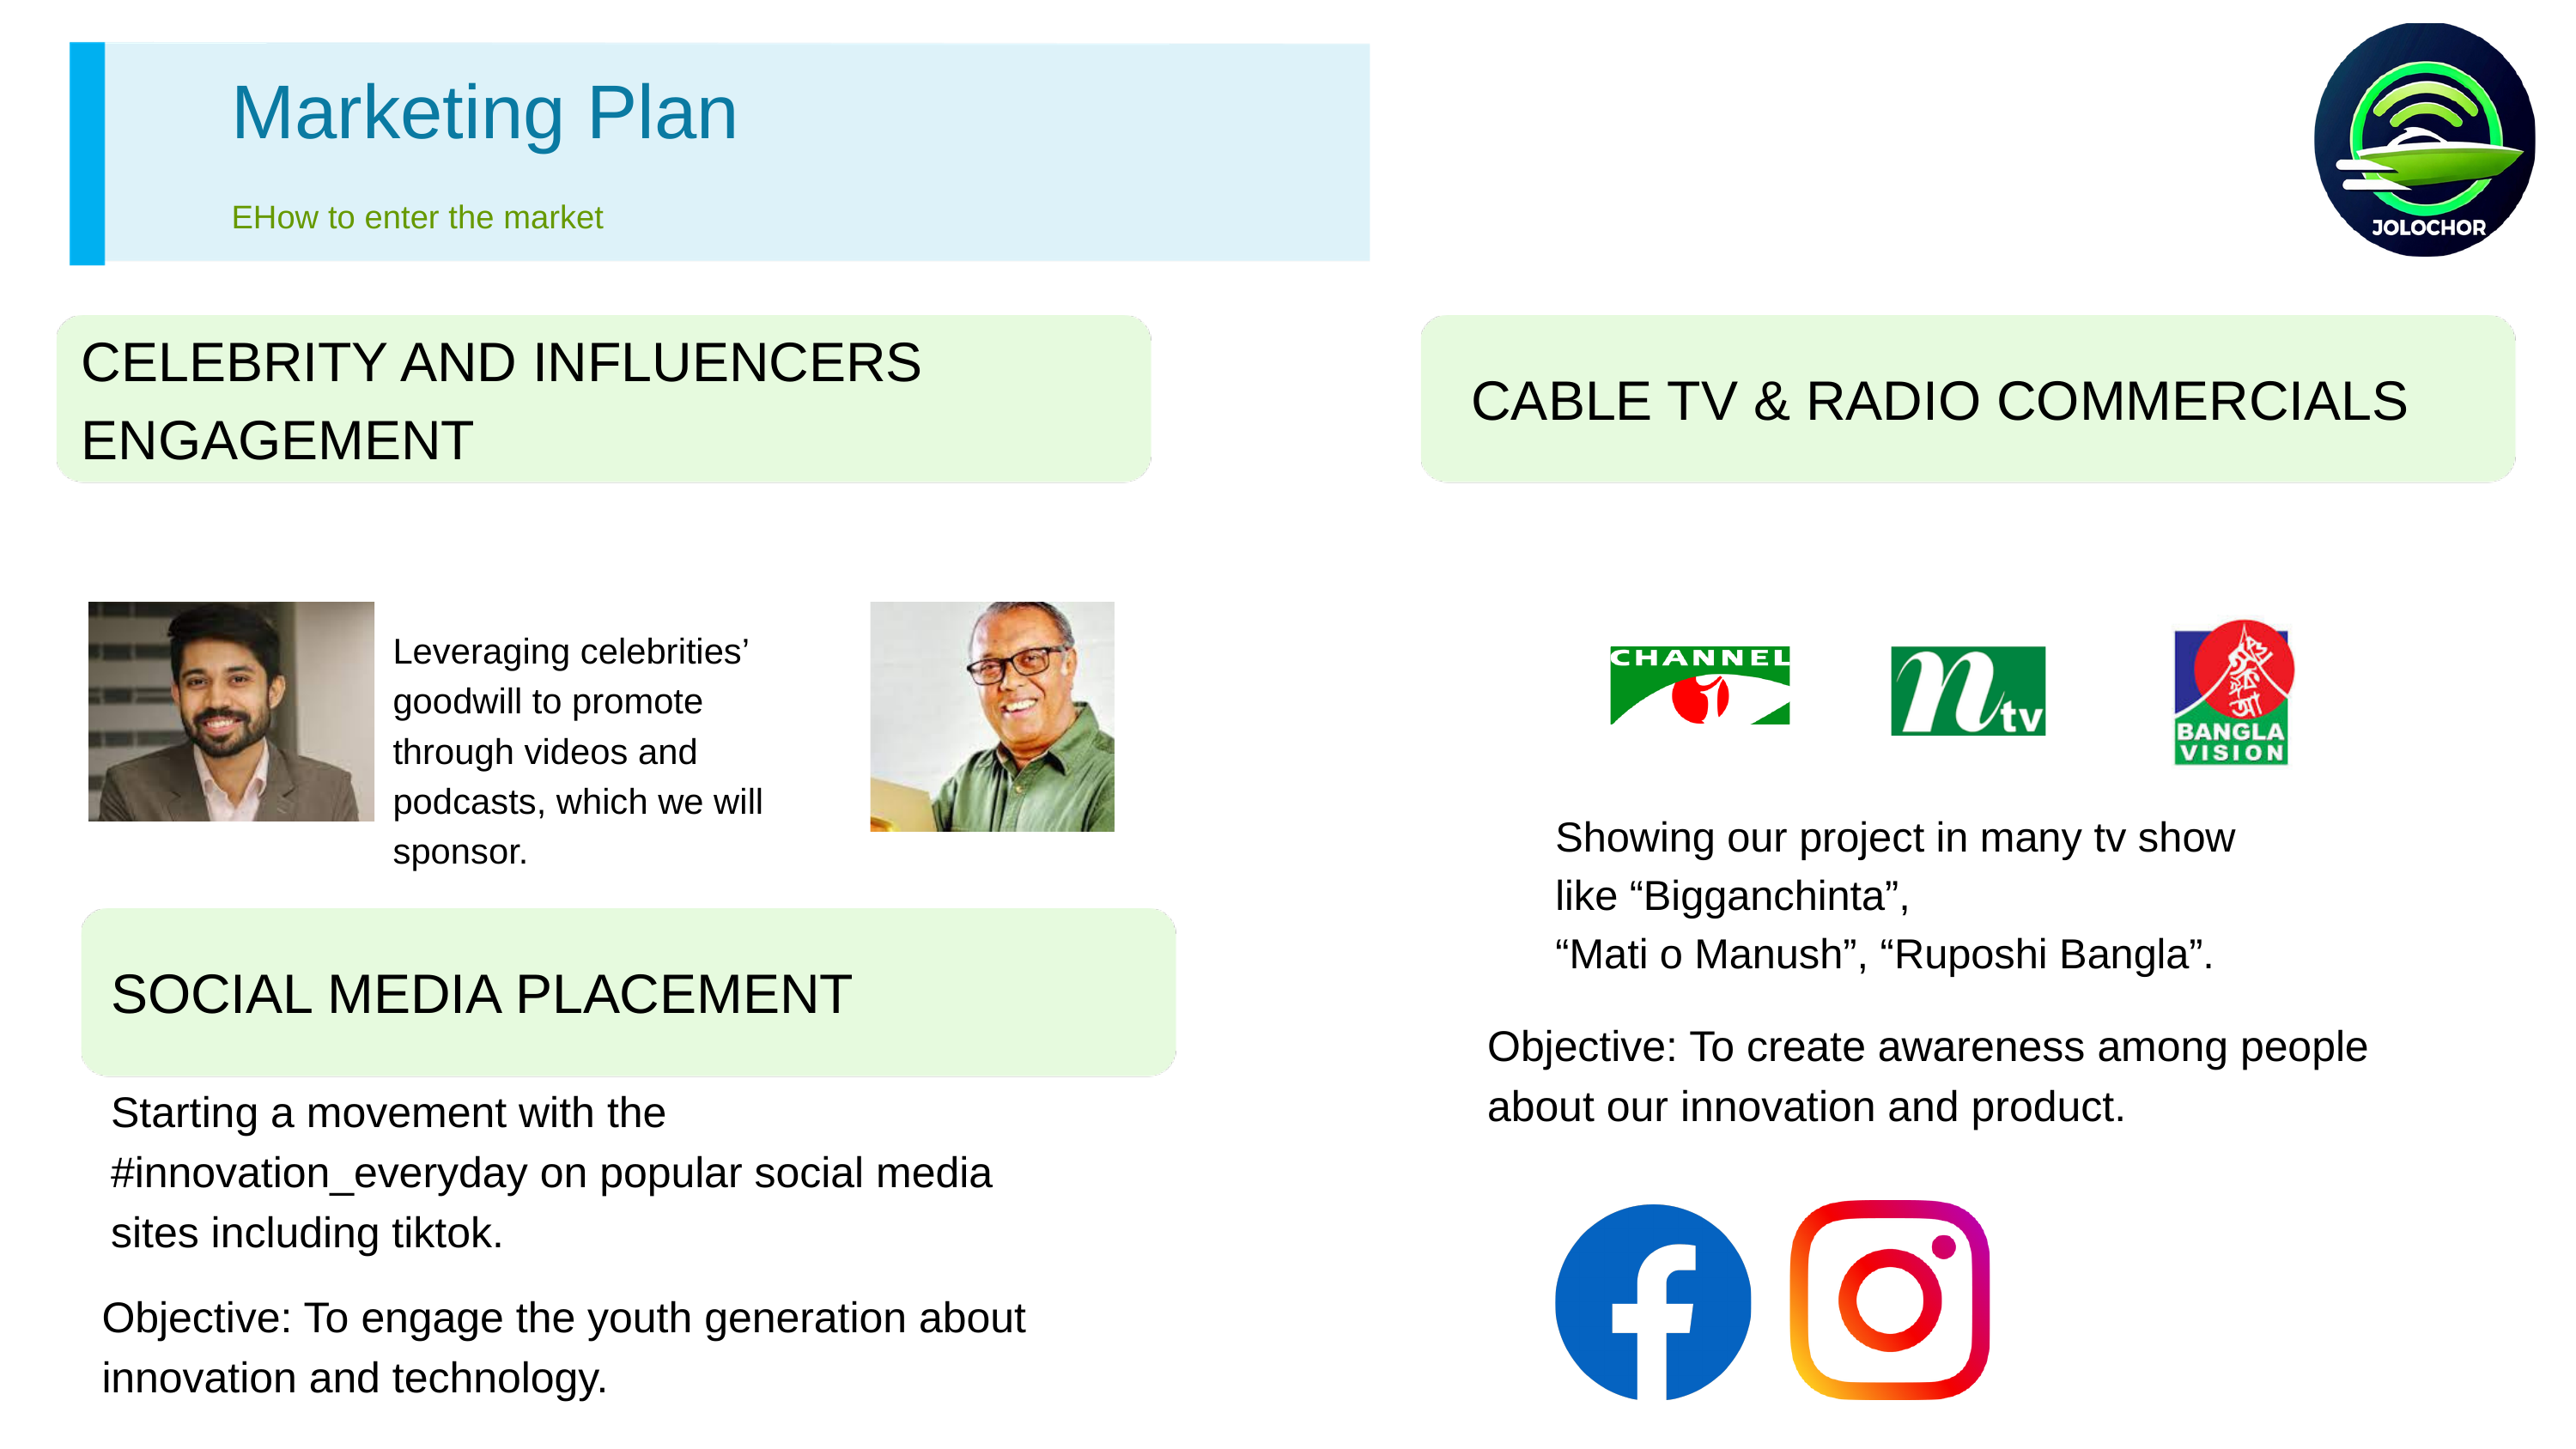

Marketing Plan
EHow to enter the market

CELEBRITY AND INFLUENCERS ENGAGEMENT
CABLE TV & RADIO COMMERCIALS

Leveraging celebrities’
goodwill to promote
through videos and
podcasts, which we will
sponsor.

Showing our project in many tv show
like “Bigganchinta”,
“Mati o Manush”, “Ruposhi Bangla”.

SOCIAL MEDIA PLACEMENT
Objective: To create awareness among people
about our innovation and product.
Starting a movement with the
#innovation_everyday on popular social media
sites including tiktok.

Objective: To engage the youth generation about
innovation and technology.